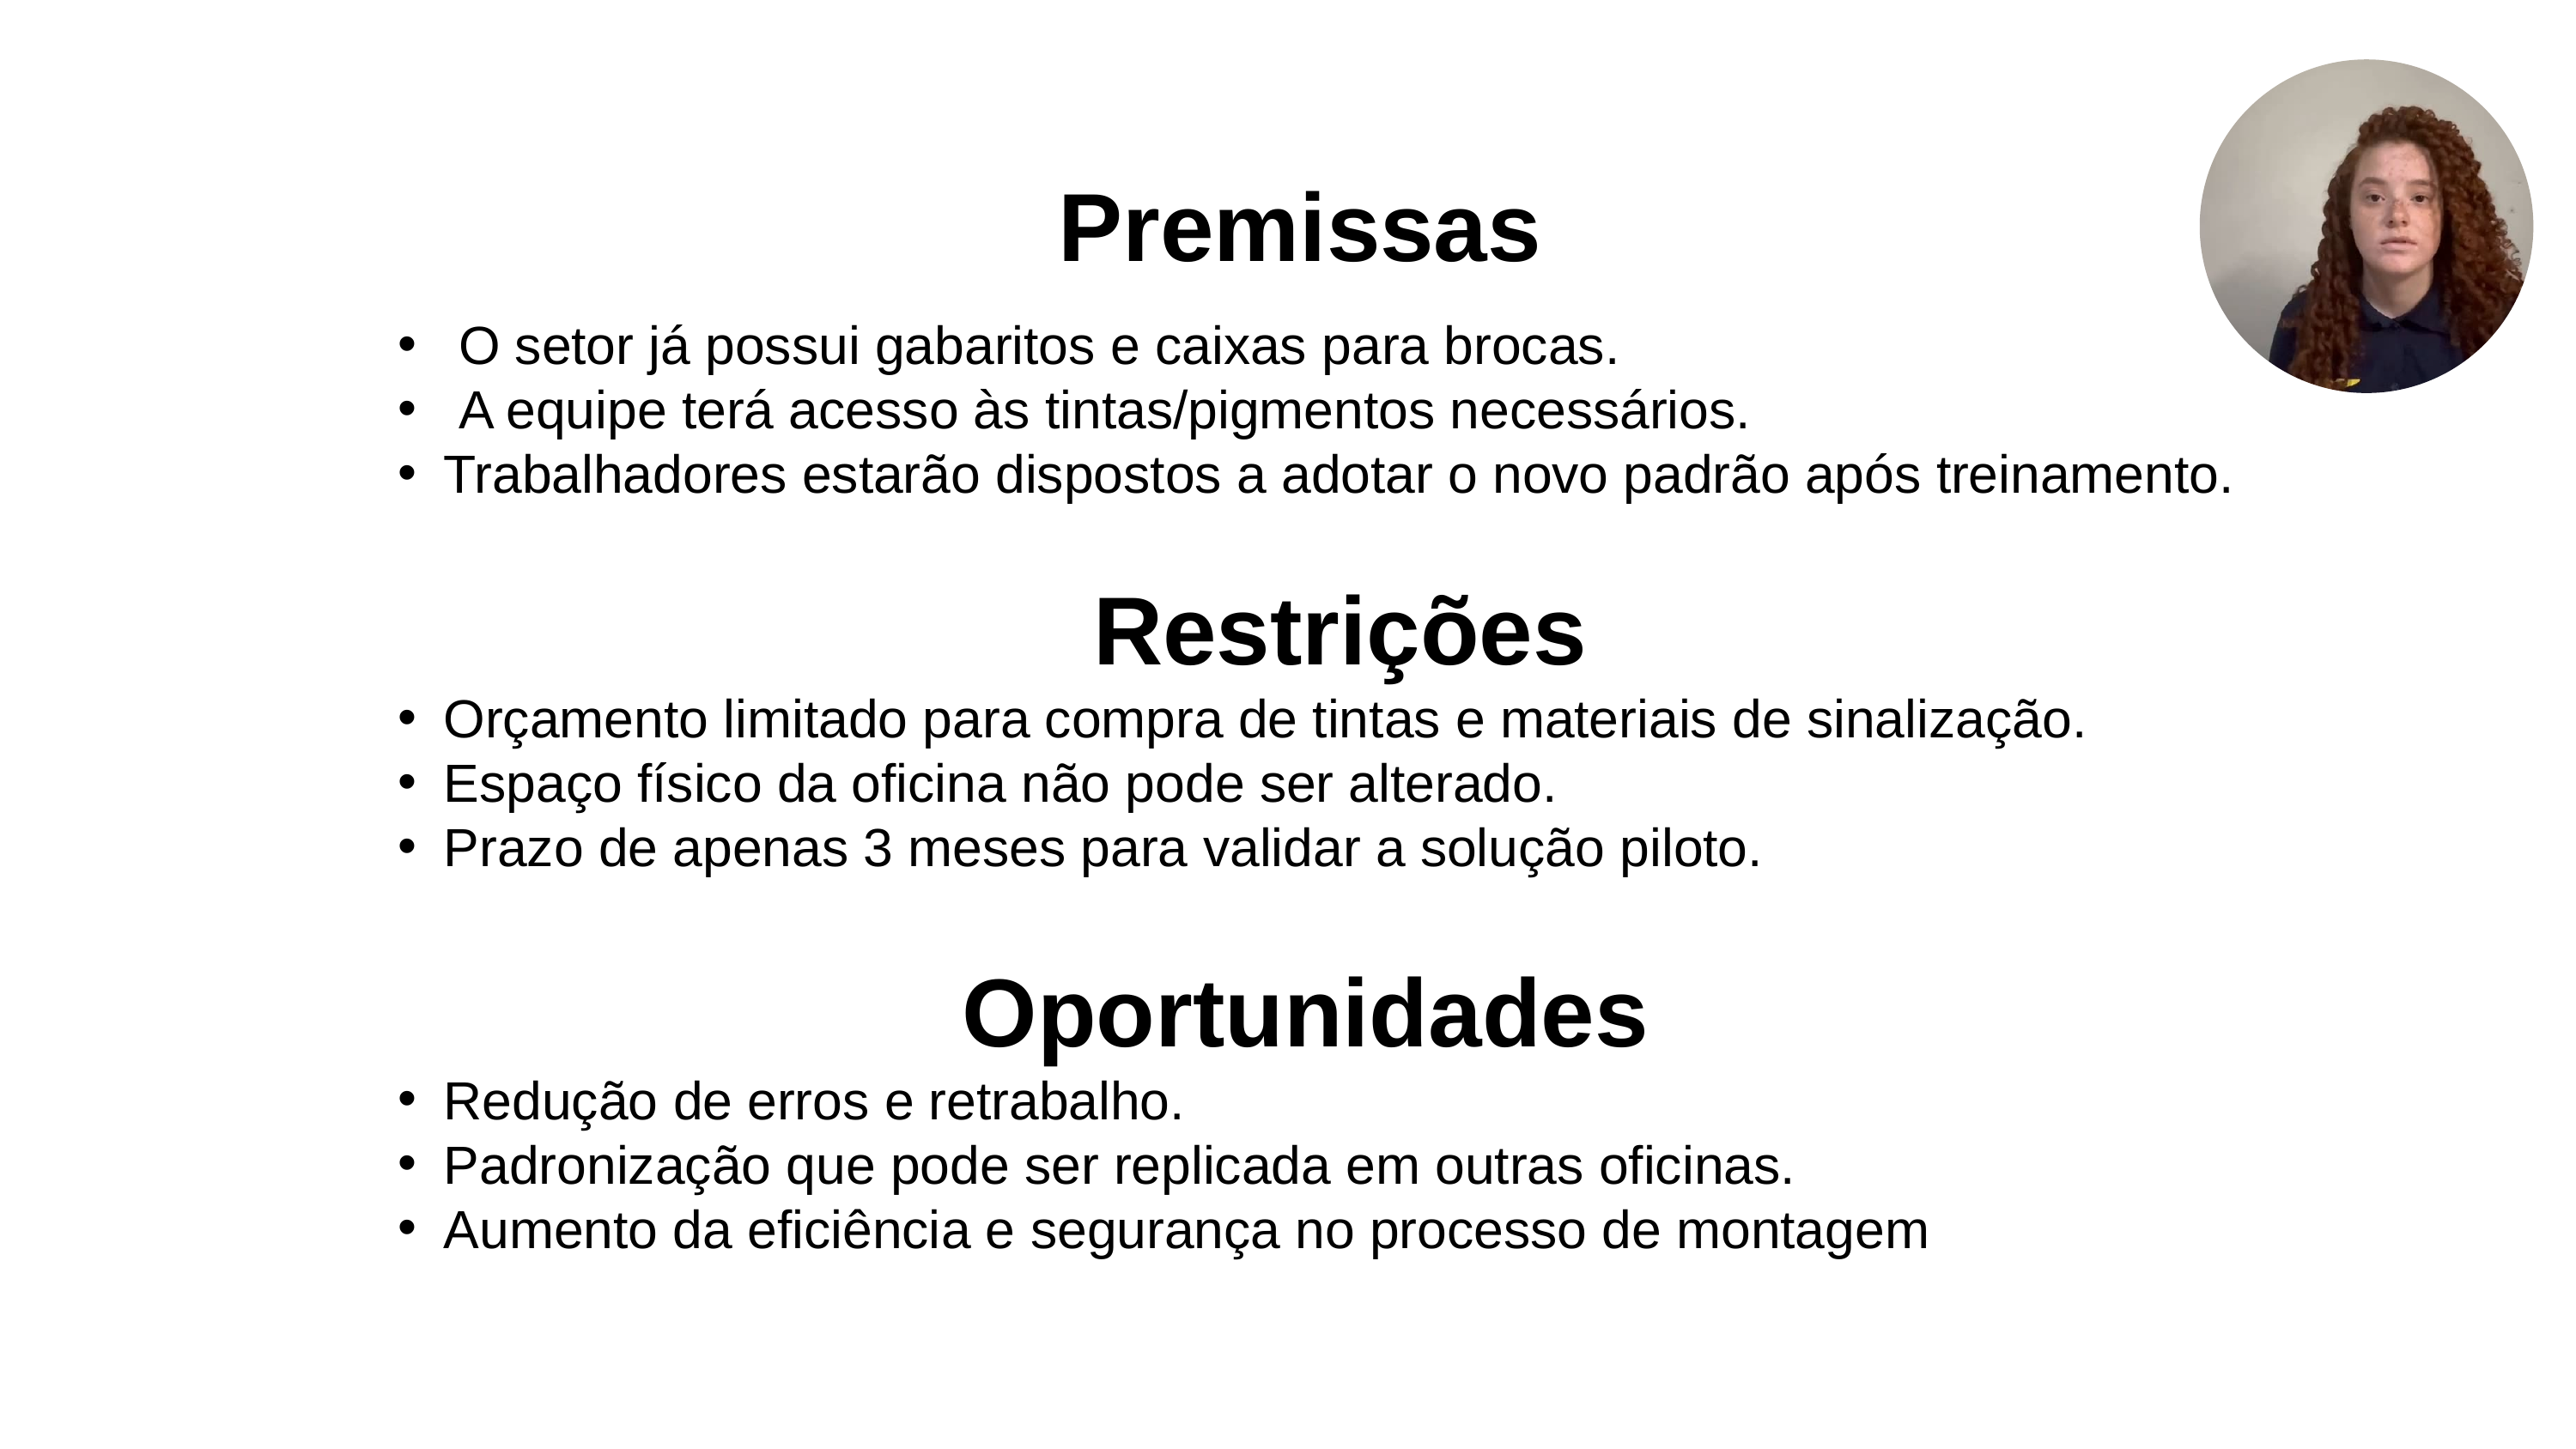

Premissas
 O setor já possui gabaritos e caixas para brocas.
 A equipe terá acesso às tintas/pigmentos necessários.
Trabalhadores estarão dispostos a adotar o novo padrão após treinamento.

Restrições
Orçamento limitado para compra de tintas e materiais de sinalização.
Espaço físico da oficina não pode ser alterado.
Prazo de apenas 3 meses para validar a solução piloto.
Oportunidades
Redução de erros e retrabalho.
Padronização que pode ser replicada em outras oficinas.
Aumento da eficiência e segurança no processo de montagem